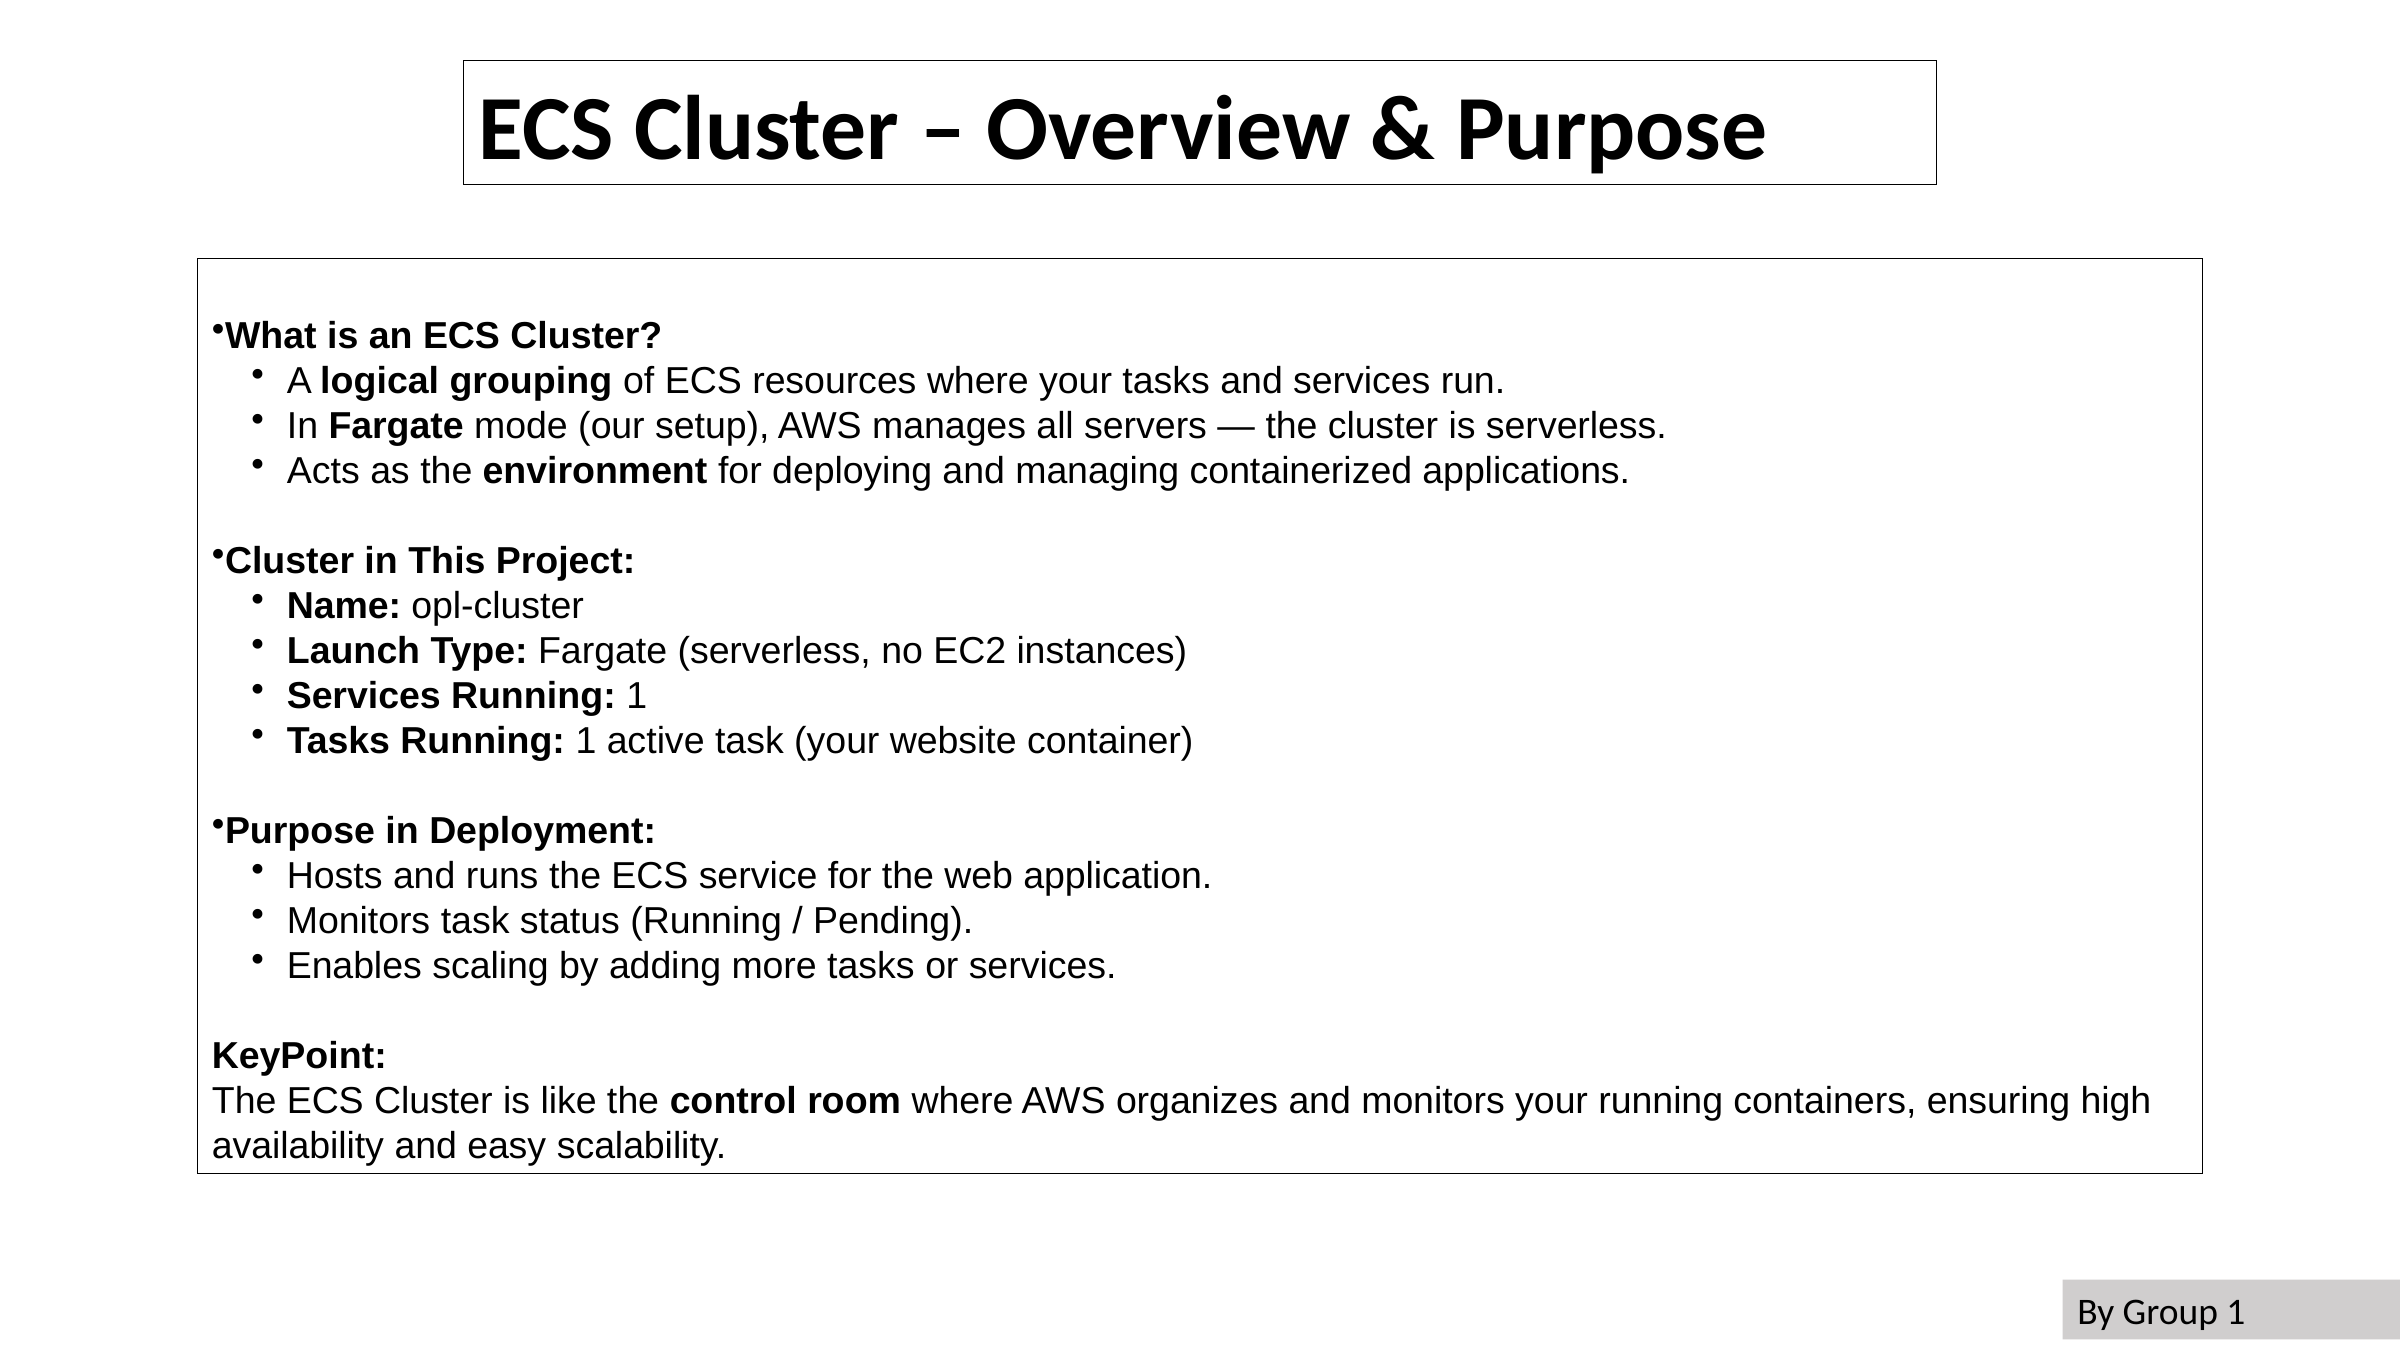

ECS Cluster – Overview & Purpose

What is an ECS Cluster?
A logical grouping of ECS resources where your tasks and services run.
In Fargate mode (our setup), AWS manages all servers — the cluster is serverless.
Acts as the environment for deploying and managing containerized applications.

Cluster in This Project:
Name: opl-cluster
Launch Type: Fargate (serverless, no EC2 instances)
Services Running: 1
Tasks Running: 1 active task (your website container)

Purpose in Deployment:
Hosts and runs the ECS service for the web application.
Monitors task status (Running / Pending).
Enables scaling by adding more tasks or services.

KeyPoint:
The ECS Cluster is like the control room where AWS organizes and monitors your running containers, ensuring high availability and easy scalability.
By Group 1